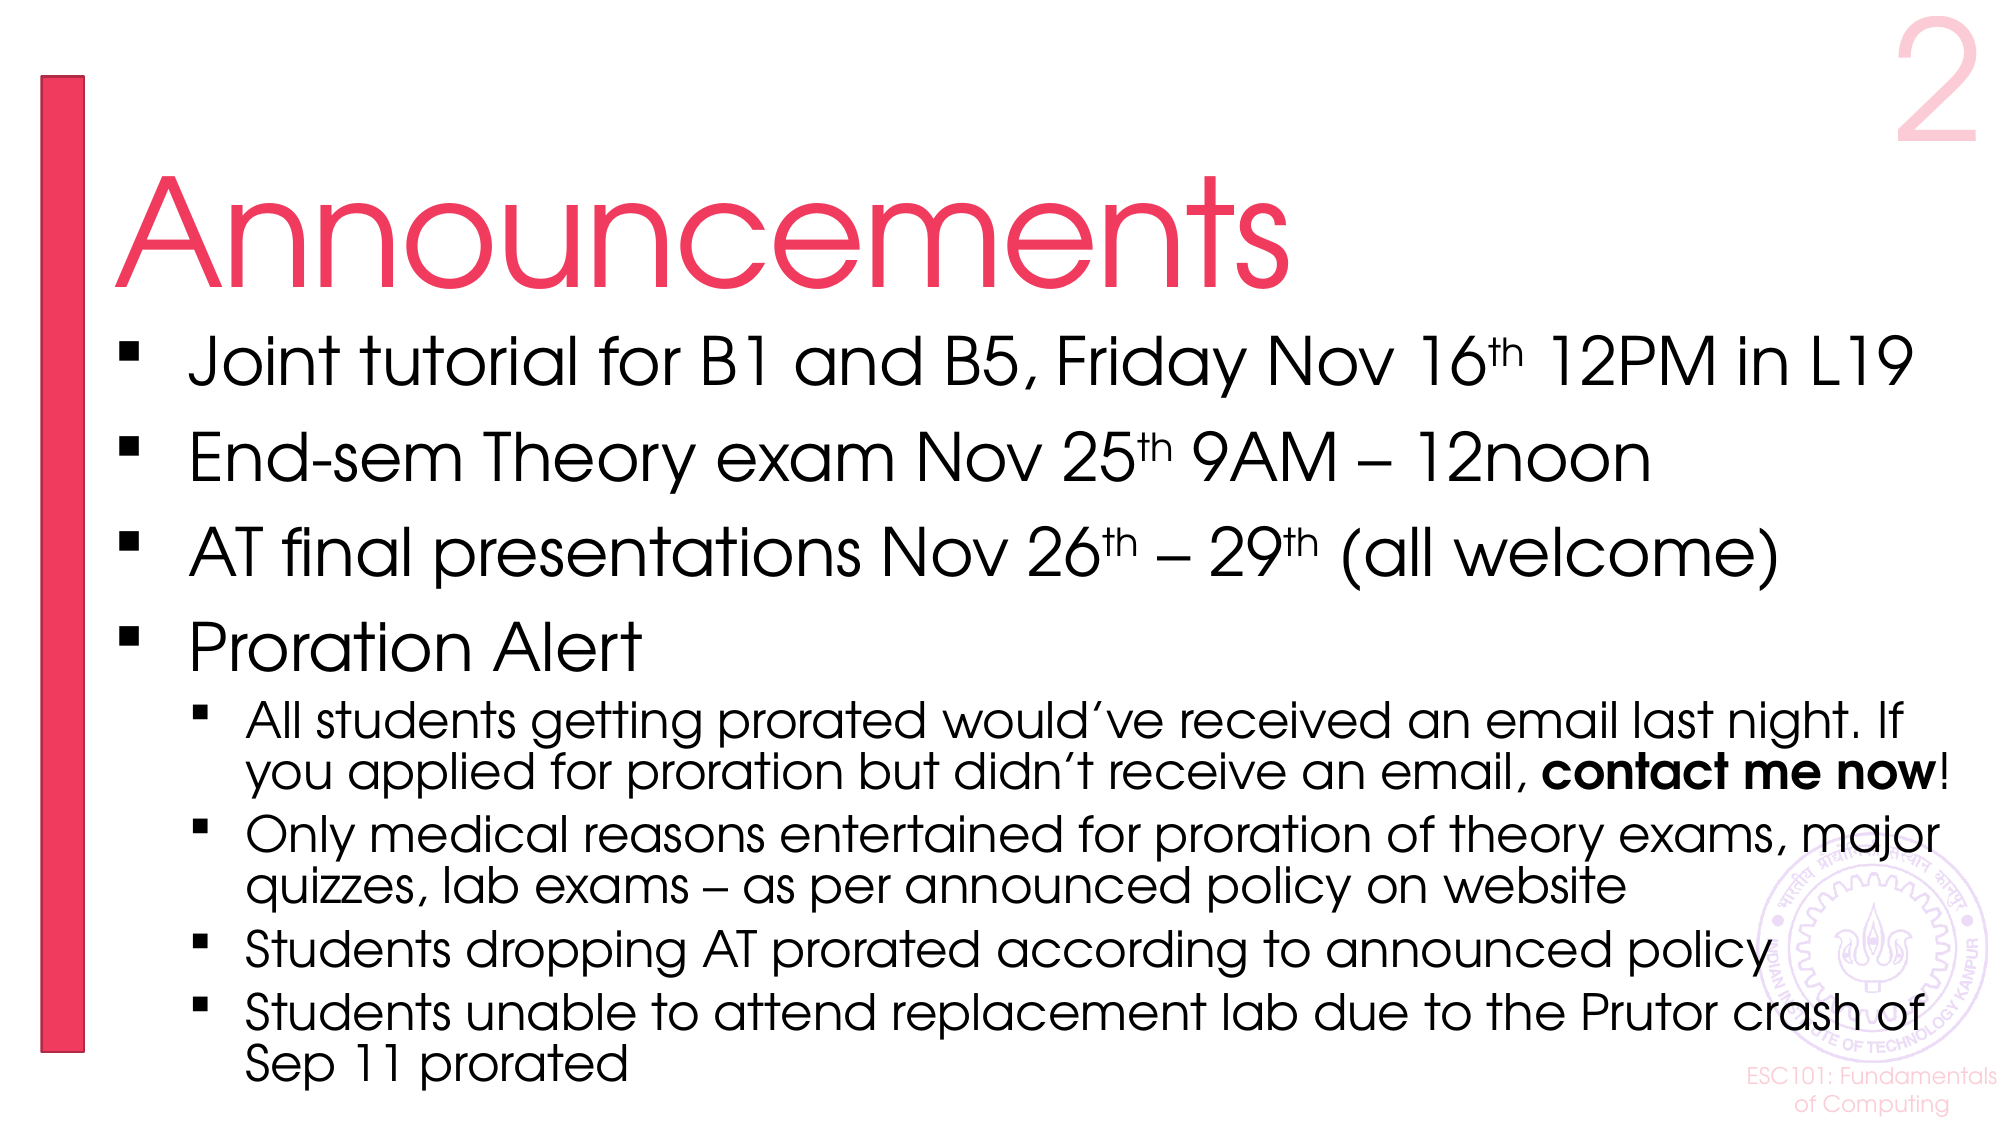

2
# Announcements
Joint tutorial for B1 and B5, Friday Nov 16th 12PM in L19
End-sem Theory exam Nov 25th 9AM – 12noon
AT final presentations Nov 26th – 29th (all welcome)
Proration Alert
All students getting prorated would’ve received an email last night. If you applied for proration but didn’t receive an email, contact me now!
Only medical reasons entertained for proration of theory exams, major quizzes, lab exams – as per announced policy on website
Students dropping AT prorated according to announced policy
Students unable to attend replacement lab due to the Prutor crash of Sep 11 prorated